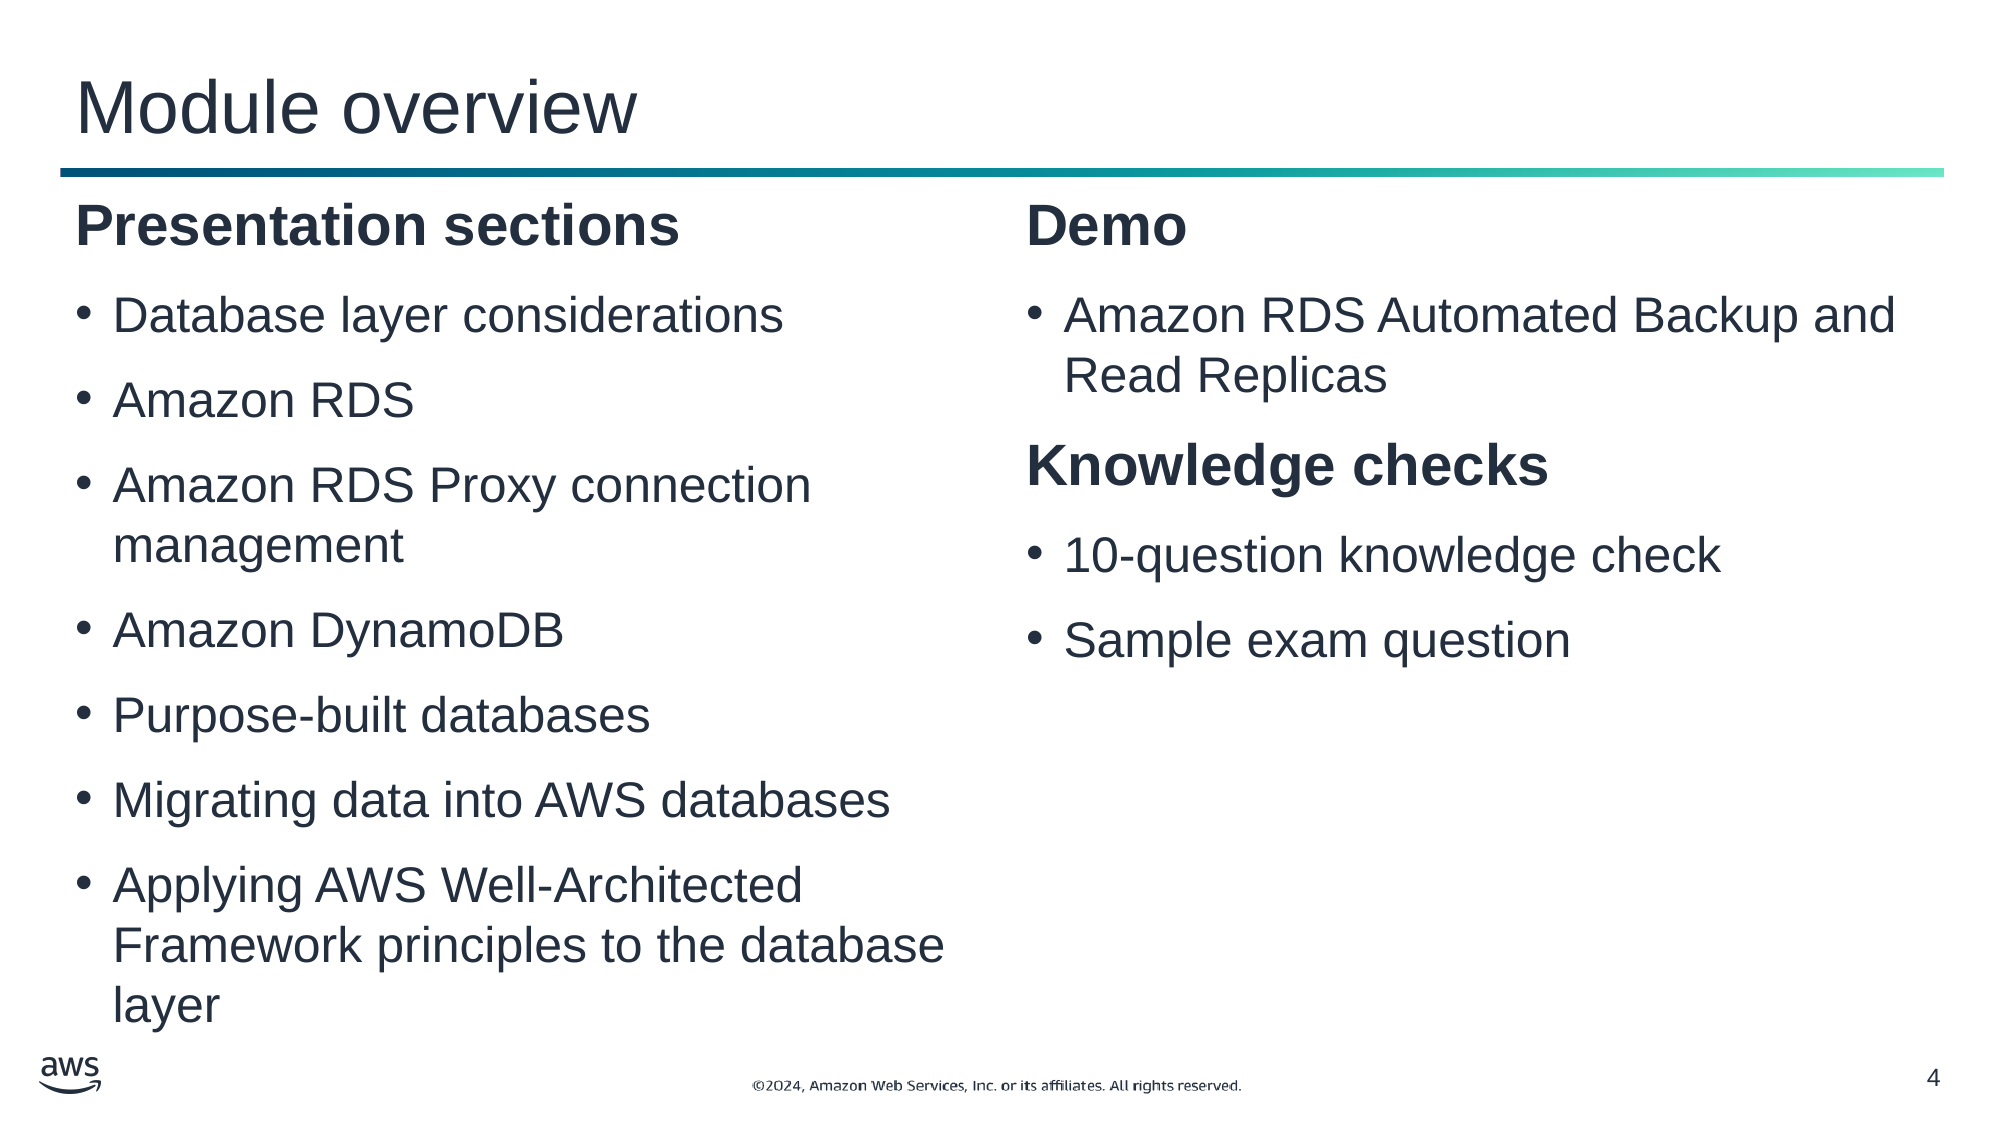

# Module overview
Presentation sections
Database layer considerations
Amazon RDS
Amazon RDS Proxy connection management
Amazon DynamoDB
Purpose-built databases
Migrating data into AWS databases
Applying AWS Well-Architected Framework principles to the database layer

Demo
Amazon RDS Automated Backup and Read Replicas
Knowledge checks
10-question knowledge check
Sample exam question
4